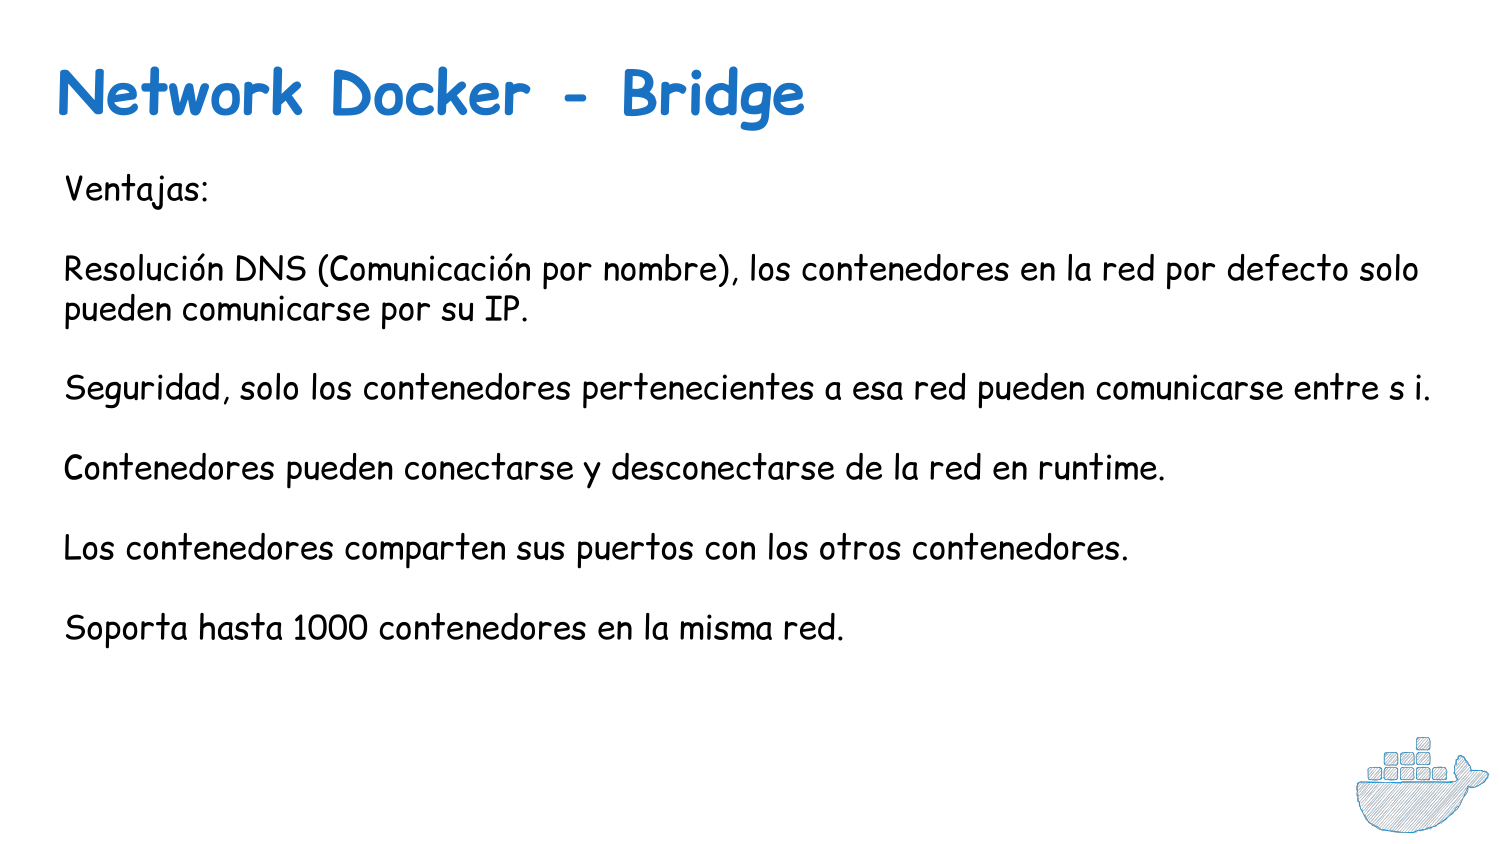

Network Docker - Bridge
Ventajas:

Resolución DNS (Comunicación por nombre), los contenedores en la red por defecto solo pueden comunicarse por su IP.

Seguridad, solo los contenedores pertenecientes a esa red pueden comunicarse entre s	i.

Contenedores pueden conectarse y desconectarse de la red en runtime.

Los contenedores comparten sus puertos con los otros contenedores.
Soporta hasta 1000 contenedores en la misma red.